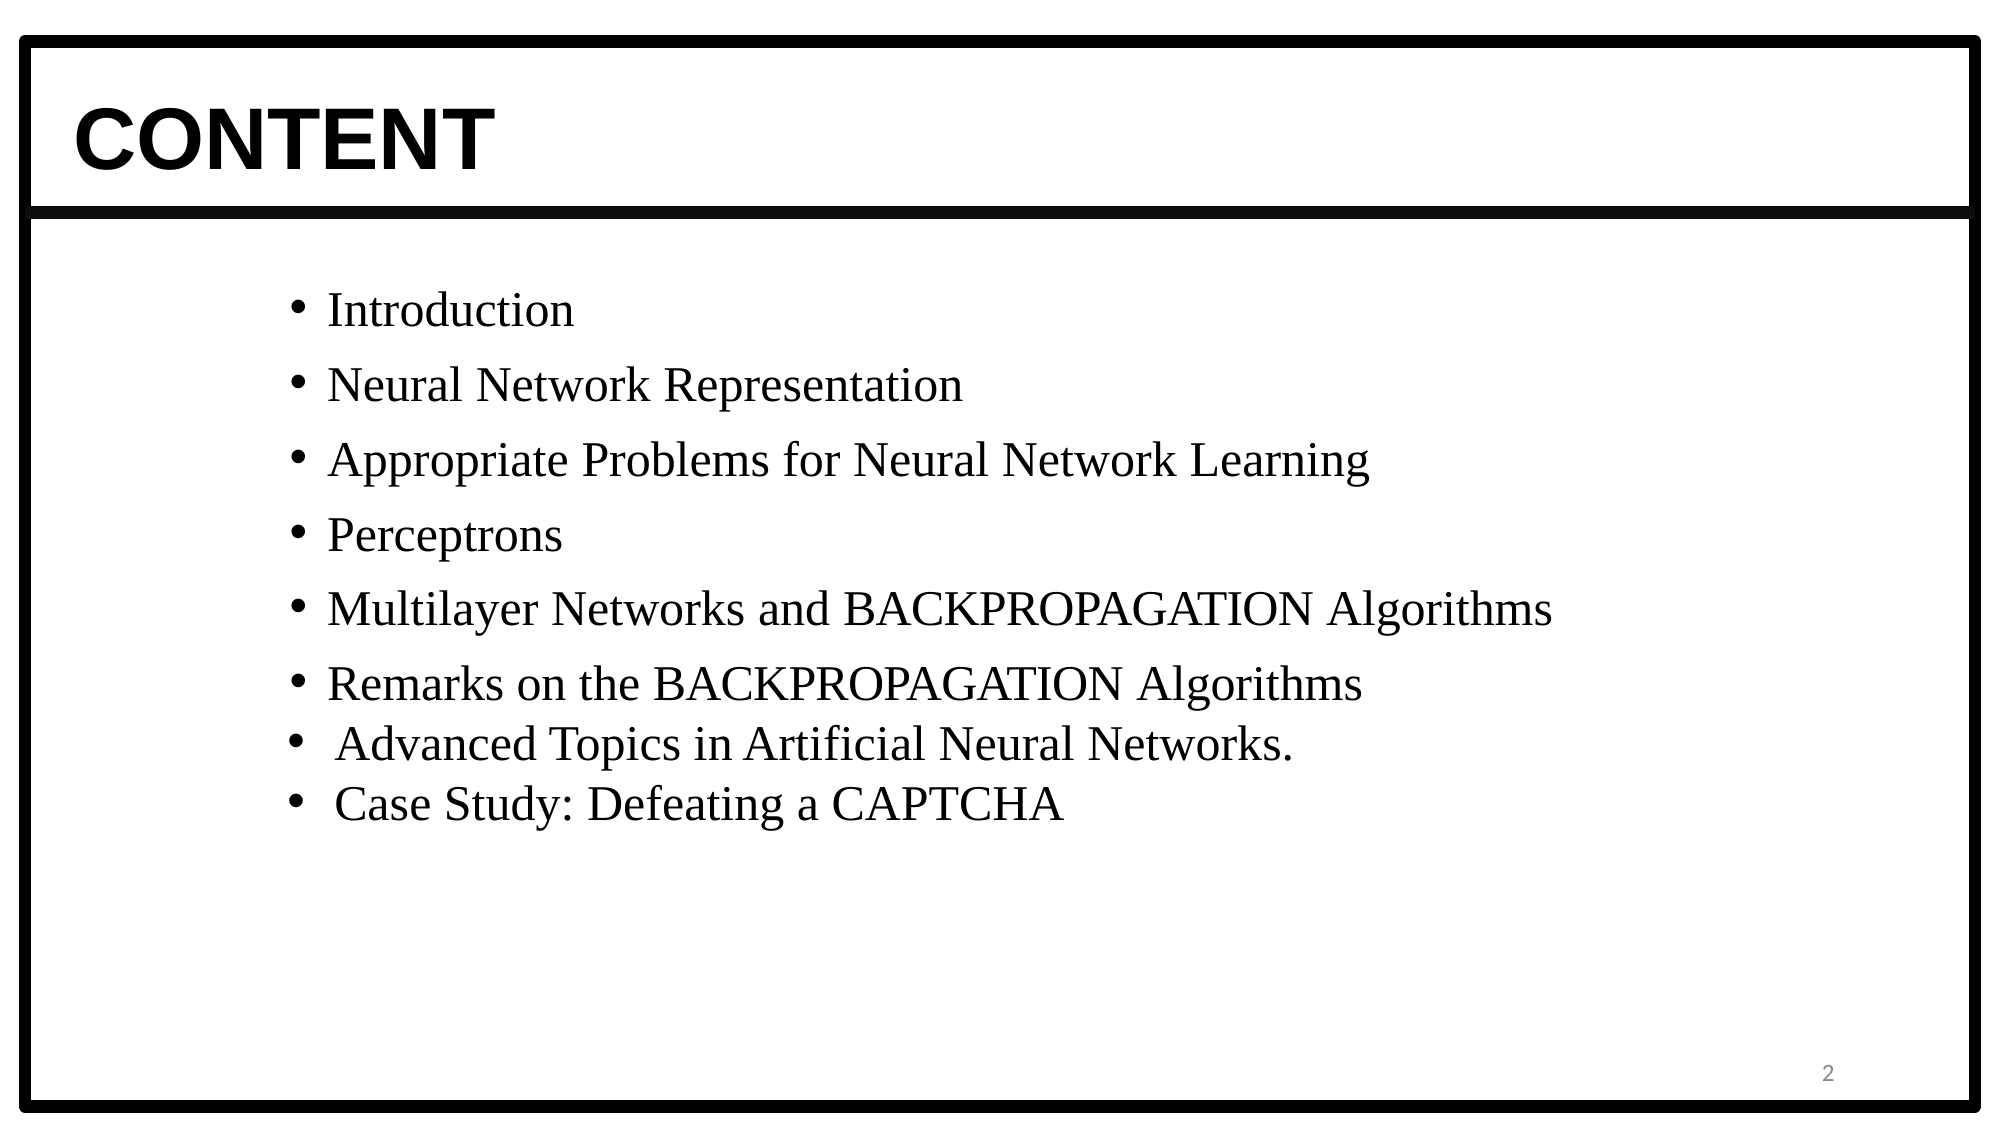

# CONTENT
Introduction
Neural Network Representation
Appropriate Problems for Neural Network Learning
Perceptrons
Multilayer Networks and BACKPROPAGATION Algorithms
Remarks on the BACKPROPAGATION Algorithms
Advanced Topics in Artificial Neural Networks.
Case Study: Defeating a CAPTCHA
2